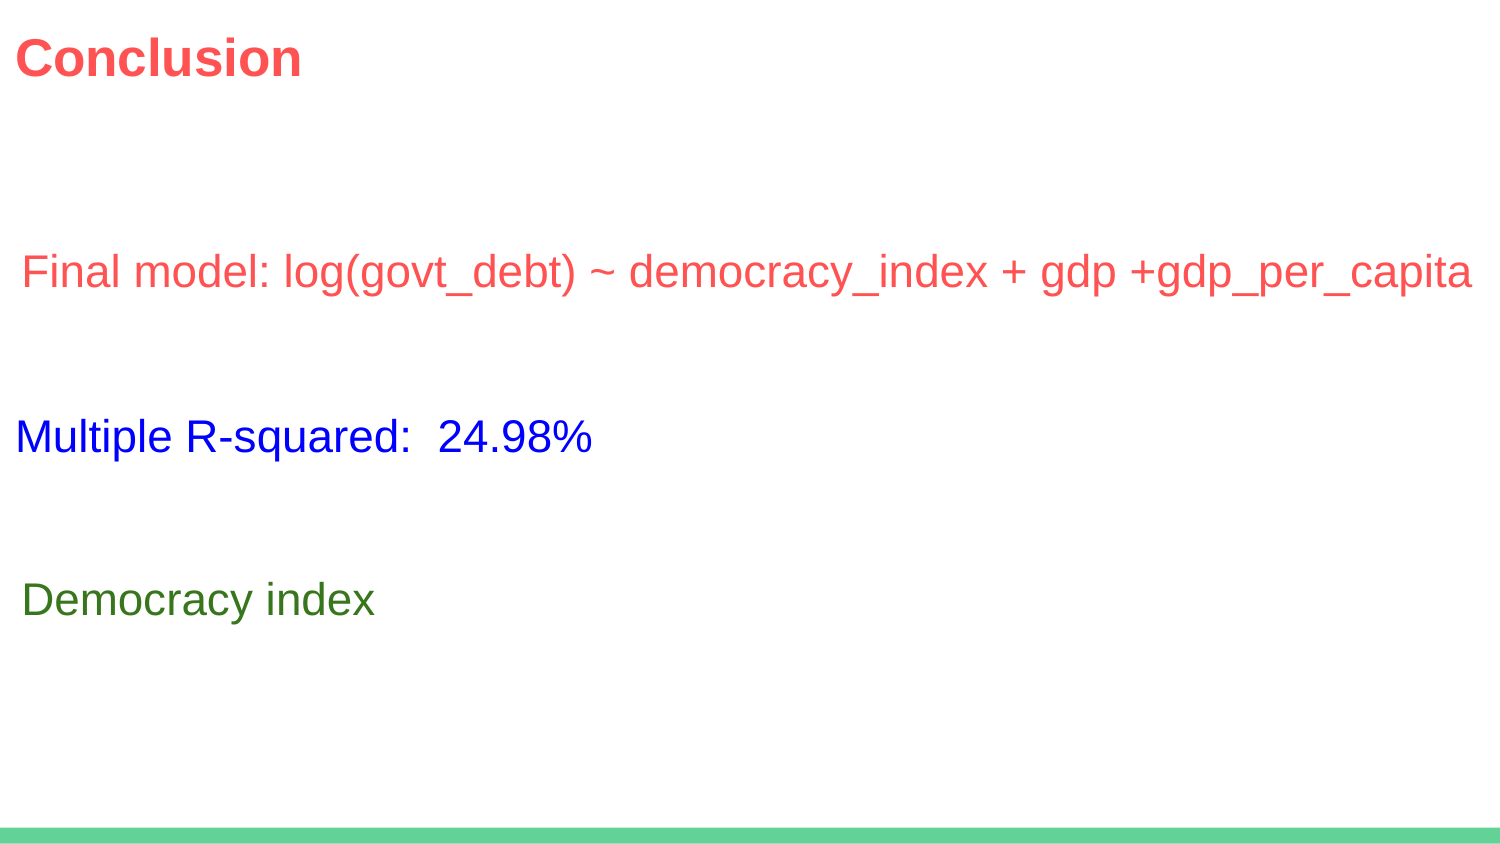

# Conclusion
Final model: log(govt_debt) ~ democracy_index + gdp +gdp_per_capita
Multiple R-squared:  24.98%
Democracy index